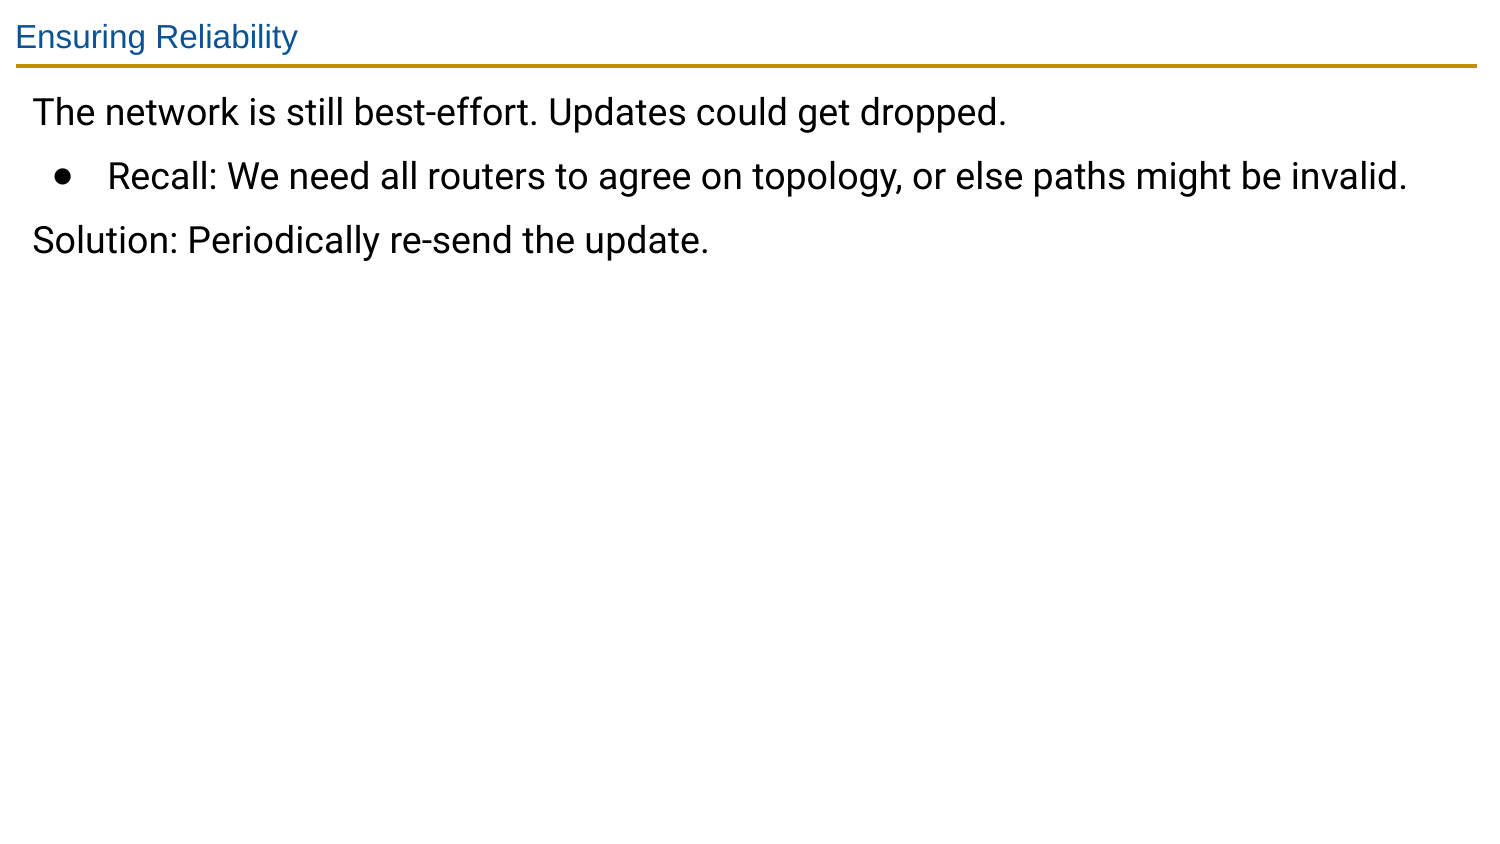

# Ensuring Reliability
The network is still best-effort. Updates could get dropped.
Recall: We need all routers to agree on topology, or else paths might be invalid.
Solution: Periodically re-send the update.